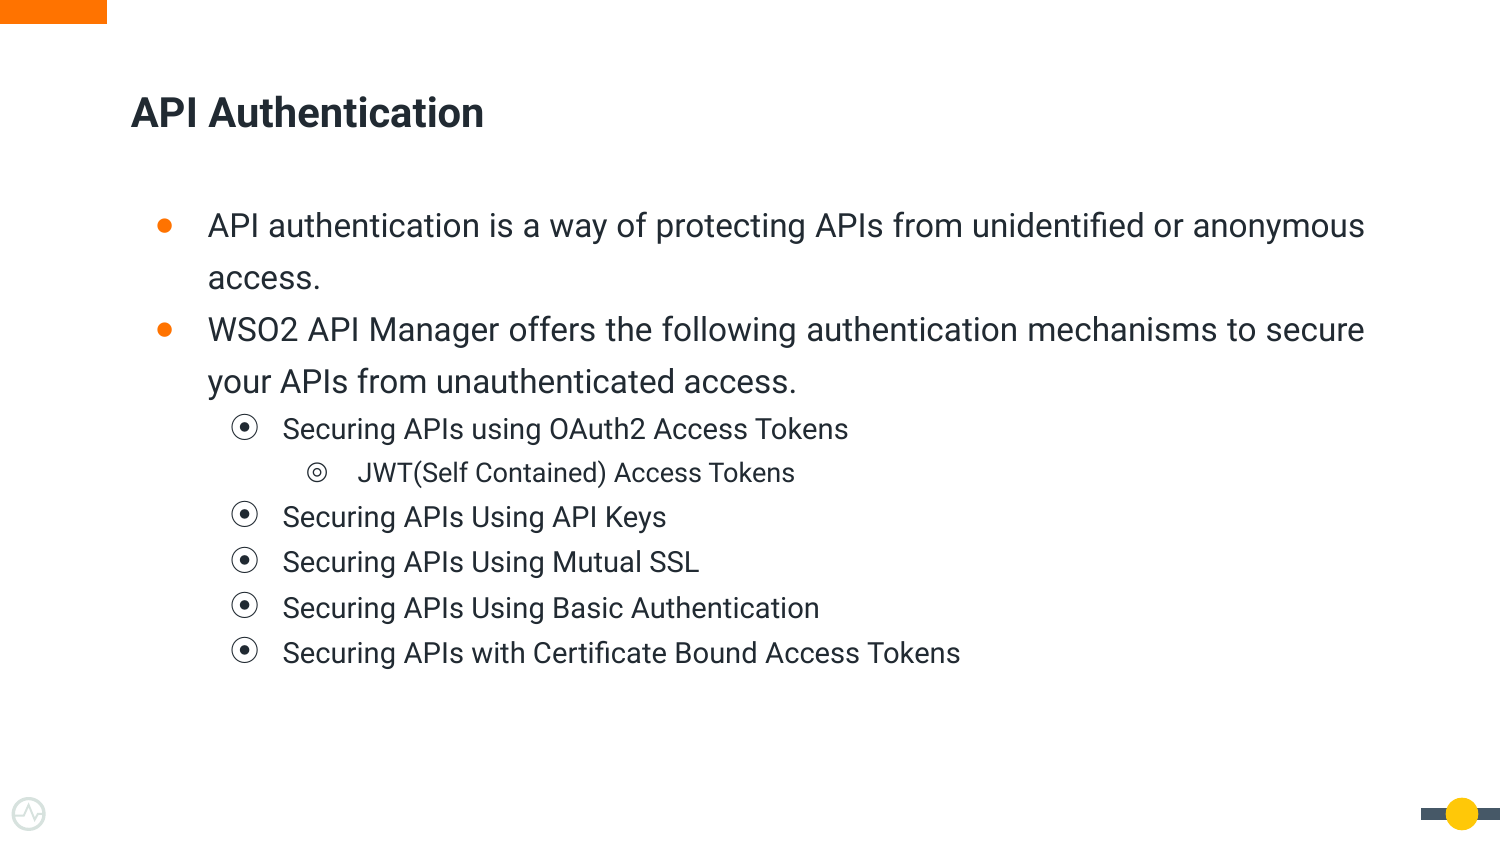

# API Authentication
API authentication is a way of protecting APIs from unidentified or anonymous access.
WSO2 API Manager offers the following authentication mechanisms to secure your APIs from unauthenticated access.
Securing APIs using OAuth2 Access Tokens
JWT(Self Contained) Access Tokens
Securing APIs Using API Keys
Securing APIs Using Mutual SSL
Securing APIs Using Basic Authentication
Securing APIs with Certificate Bound Access Tokens